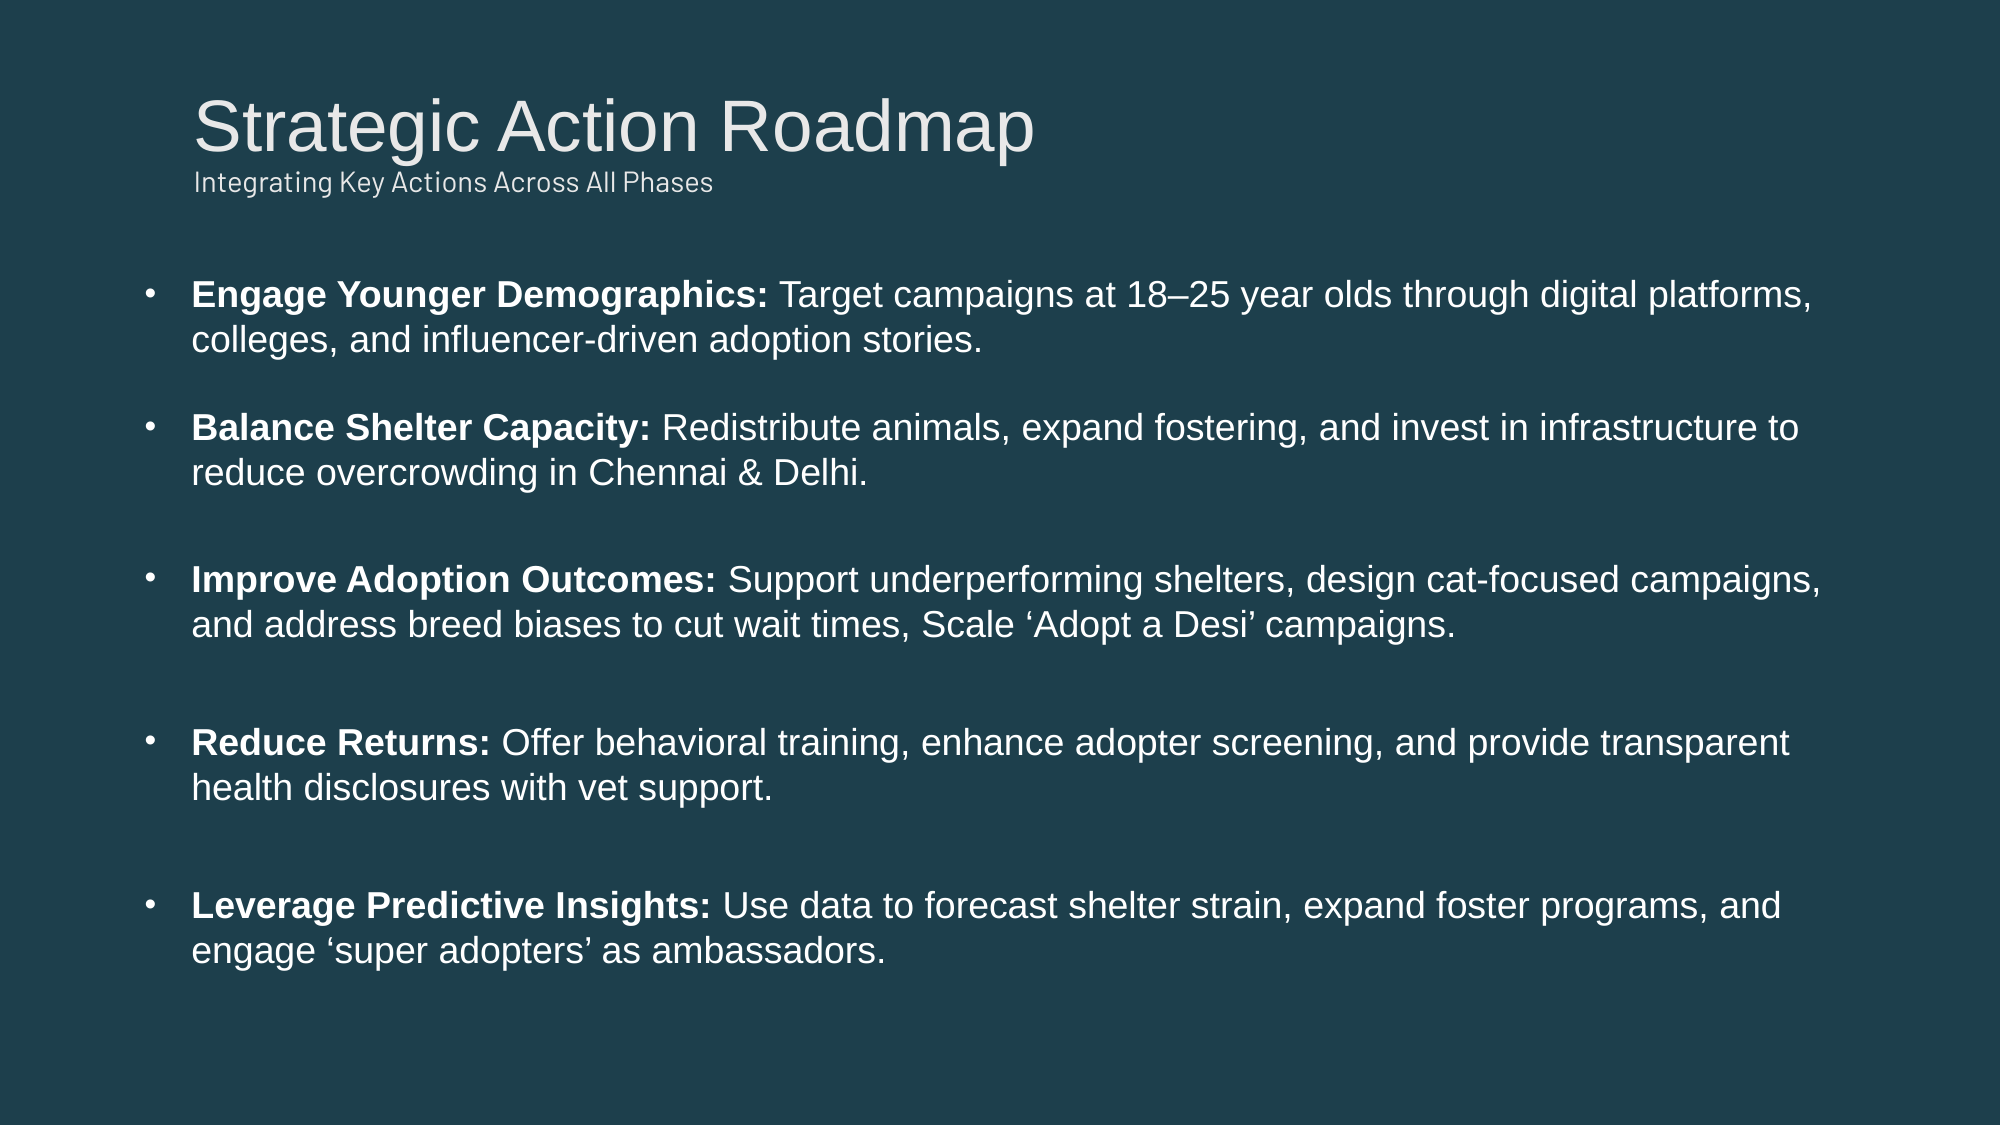

Strategic Action Roadmap
Integrating Key Actions Across All Phases

Engage Younger Demographics: Target campaigns at 18–25 year olds through digital platforms, colleges, and influencer-driven adoption stories.

Balance Shelter Capacity: Redistribute animals, expand fostering, and invest in infrastructure to reduce overcrowding in Chennai & Delhi.
Improve Adoption Outcomes: Support underperforming shelters, design cat-focused campaigns, and address breed biases to cut wait times, Scale ‘Adopt a Desi’ campaigns.

Reduce Returns: Offer behavioral training, enhance adopter screening, and provide transparent health disclosures with vet support.

Leverage Predictive Insights: Use data to forecast shelter strain, expand foster programs, and engage ‘super adopters’ as ambassadors.